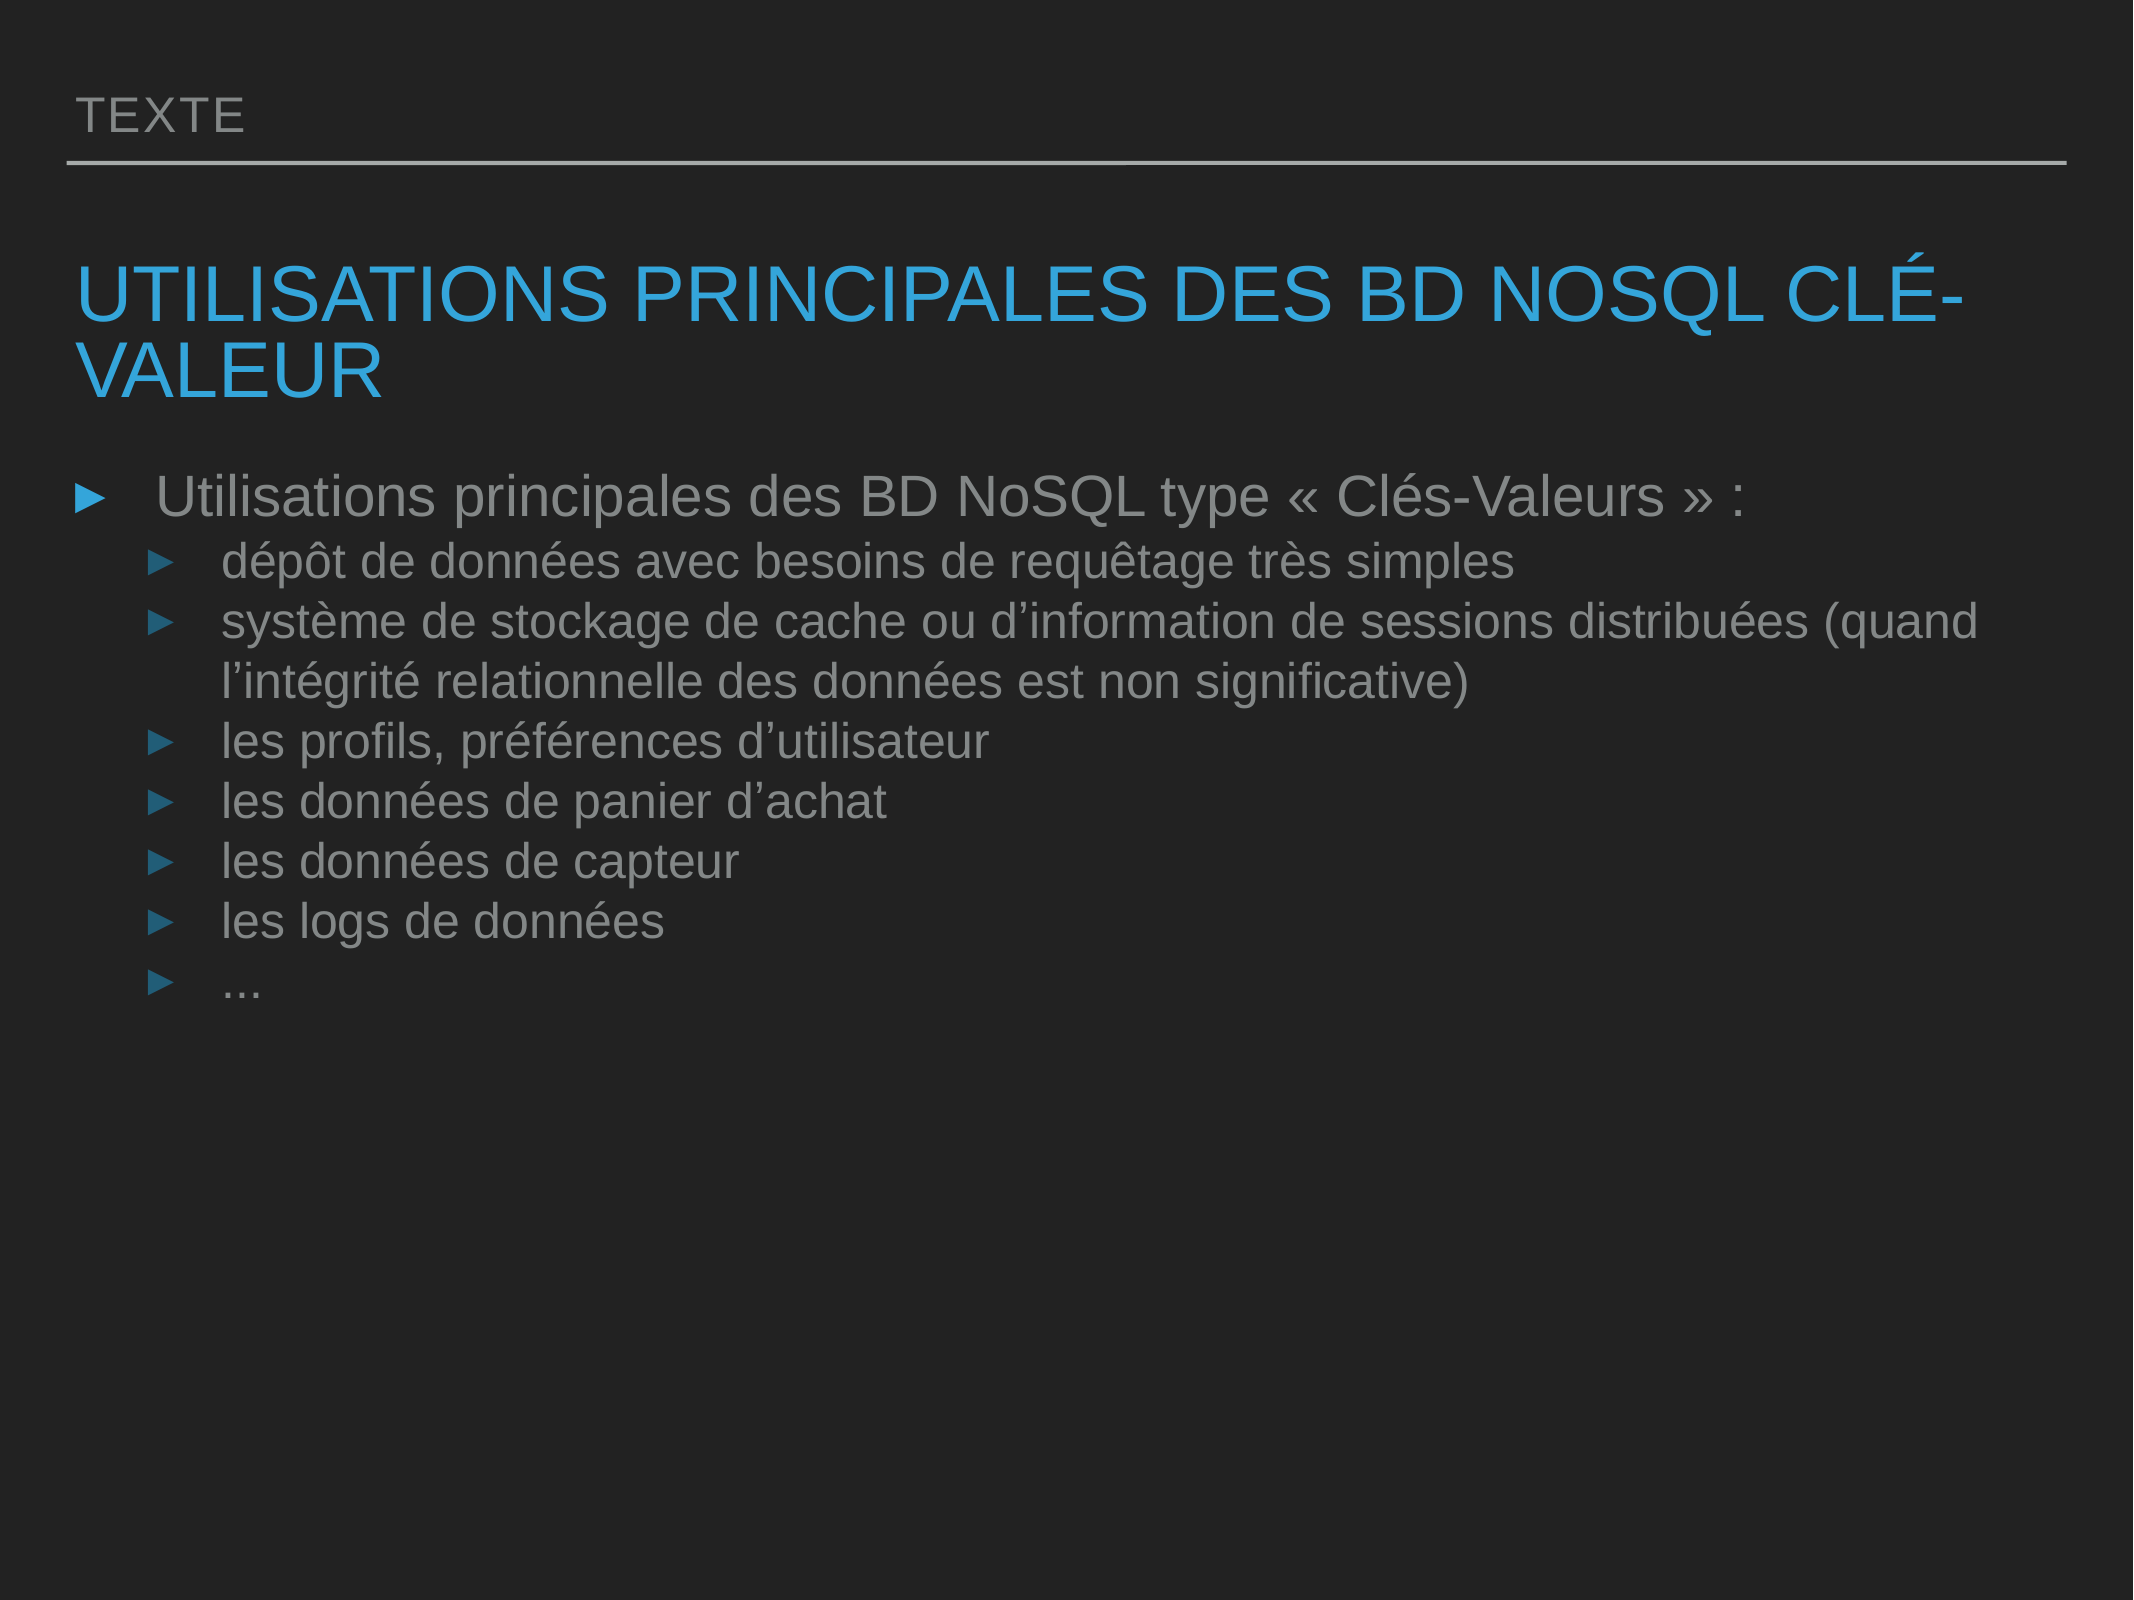

Texte
# Utilisations principales des BD NoSQL clé-valeur
Utilisations principales des BD NoSQL type « Clés-Valeurs » :
dépôt de données avec besoins de requêtage très simples
système de stockage de cache ou dʼinformation de sessions distribuées (quand lʼintégrité relationnelle des données est non significative)
les profils, préférences dʼutilisateur
les données de panier dʼachat
les données de capteur
les logs de données
...